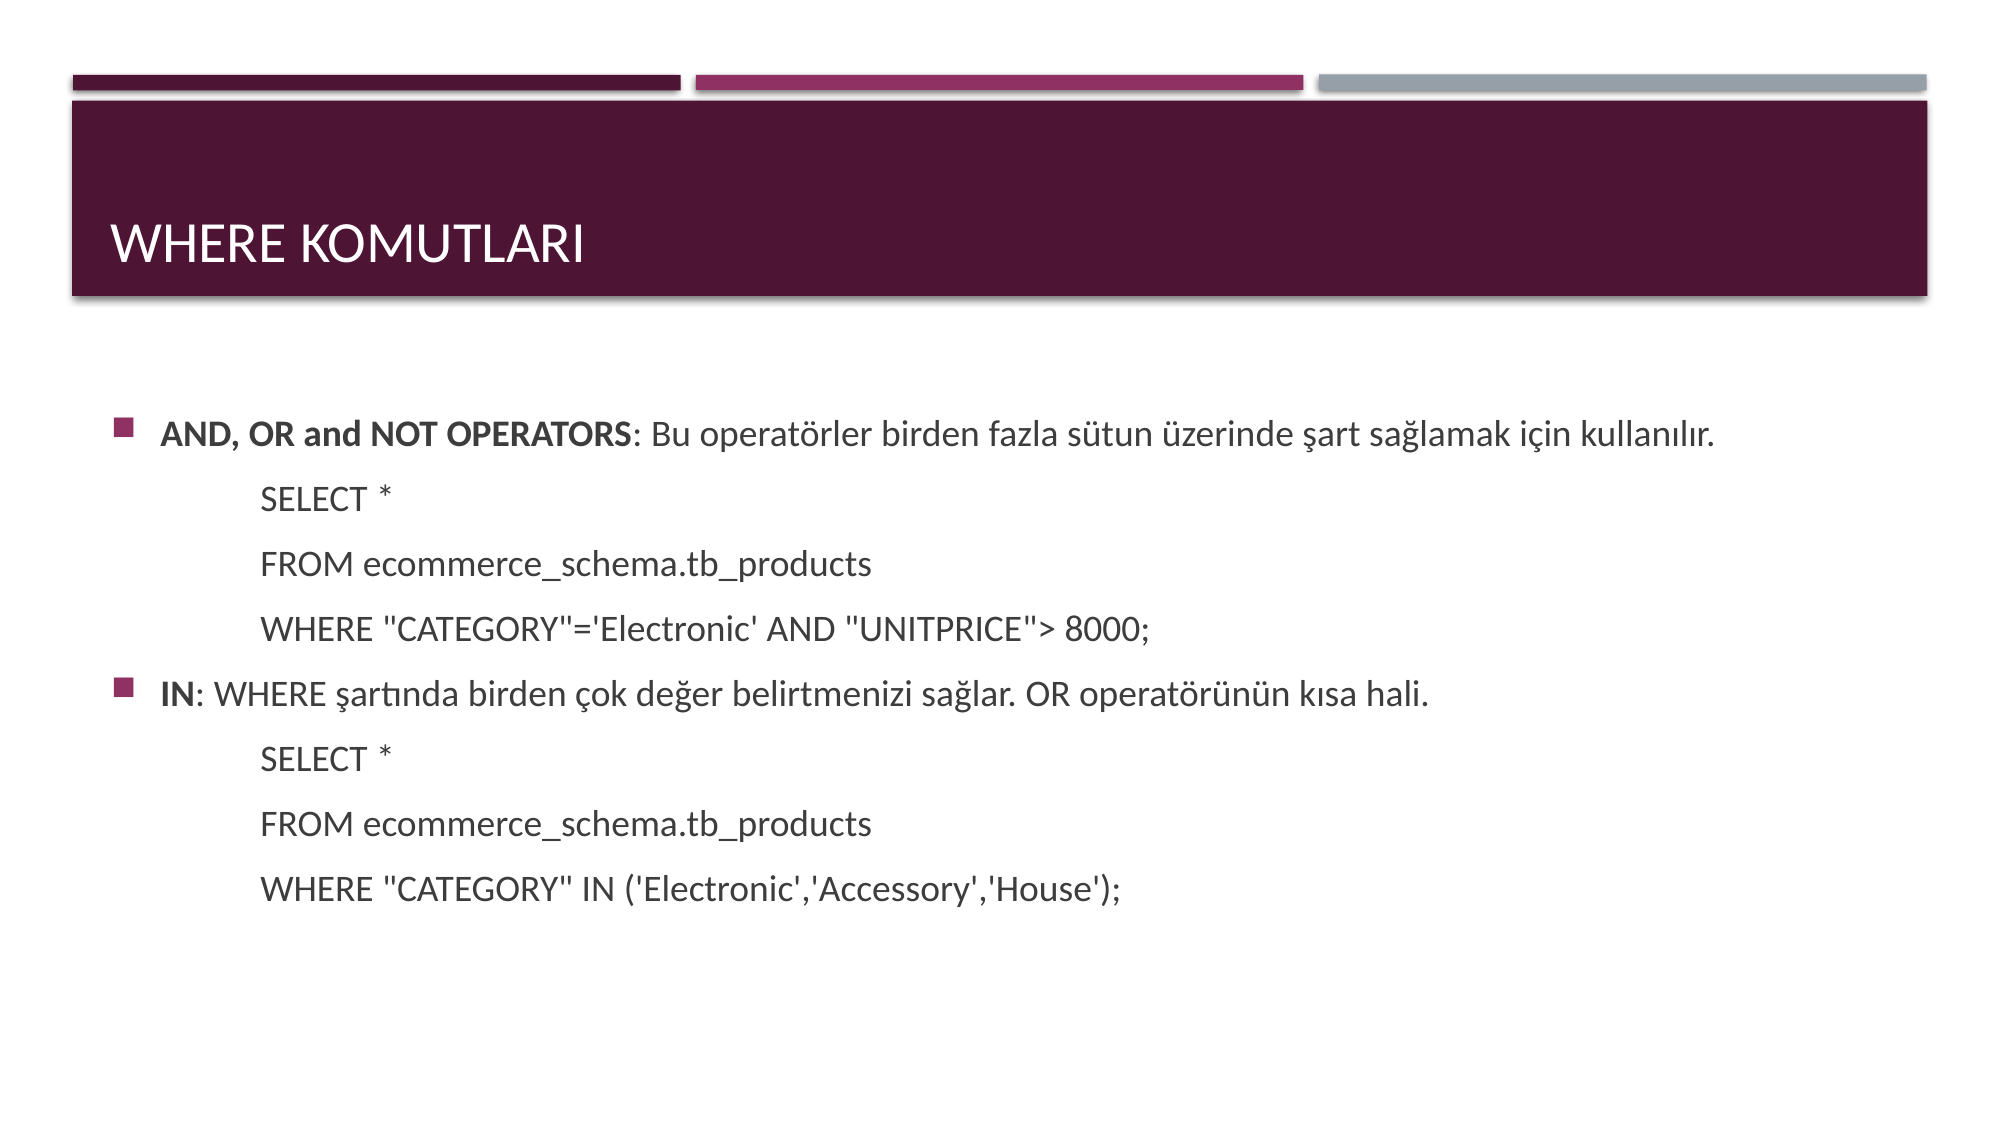

# Where komutları
AND, OR and NOT OPERATORS: Bu operatörler birden fazla sütun üzerinde şart sağlamak için kullanılır.
	SELECT *
	FROM ecommerce_schema.tb_products
	WHERE "CATEGORY"='Electronic' AND "UNITPRICE"> 8000;
IN: WHERE şartında birden çok değer belirtmenizi sağlar. OR operatörünün kısa hali.
	SELECT *
	FROM ecommerce_schema.tb_products
	WHERE "CATEGORY" IN ('Electronic','Accessory','House');